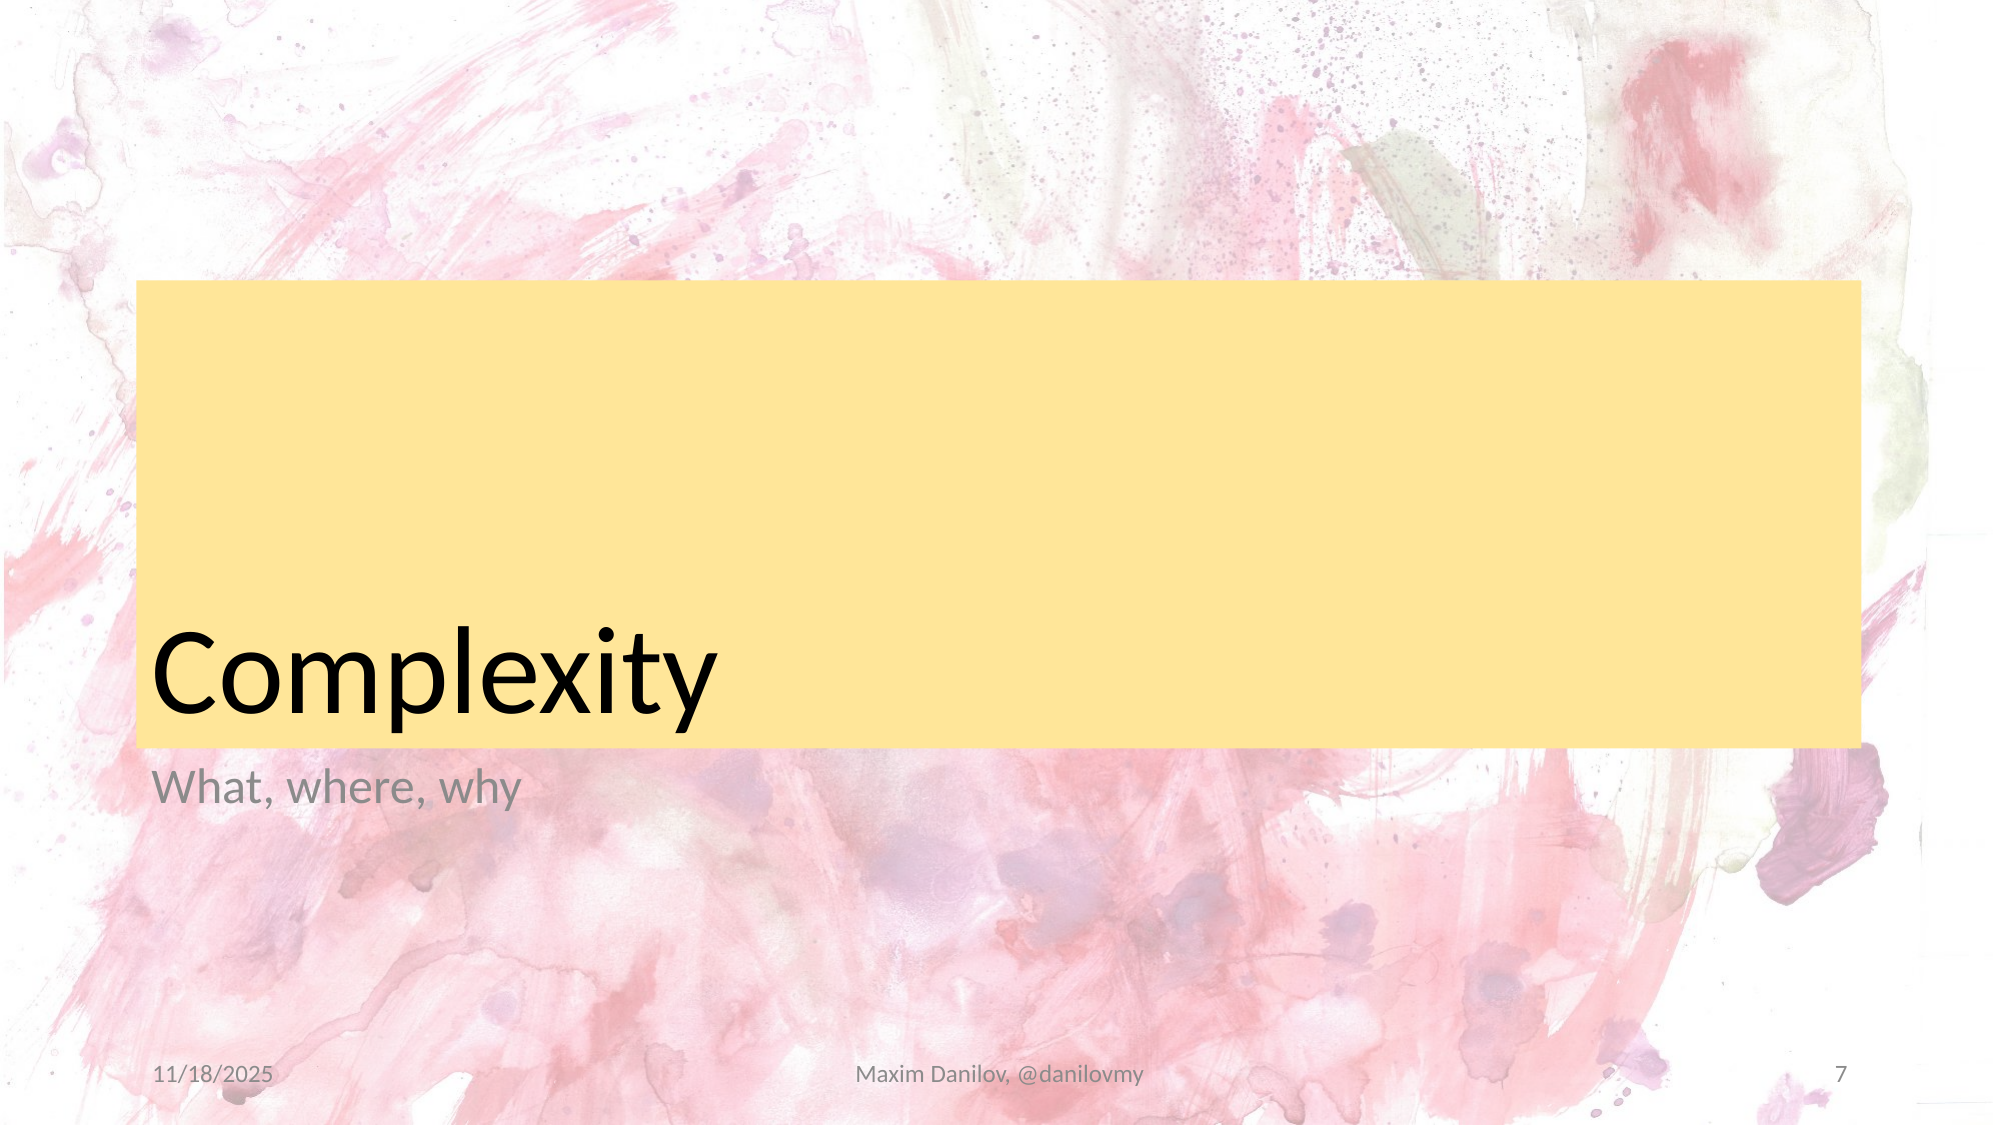

# Complexity
What, where, why
11/18/2025
Maxim Danilov, @danilovmy
7